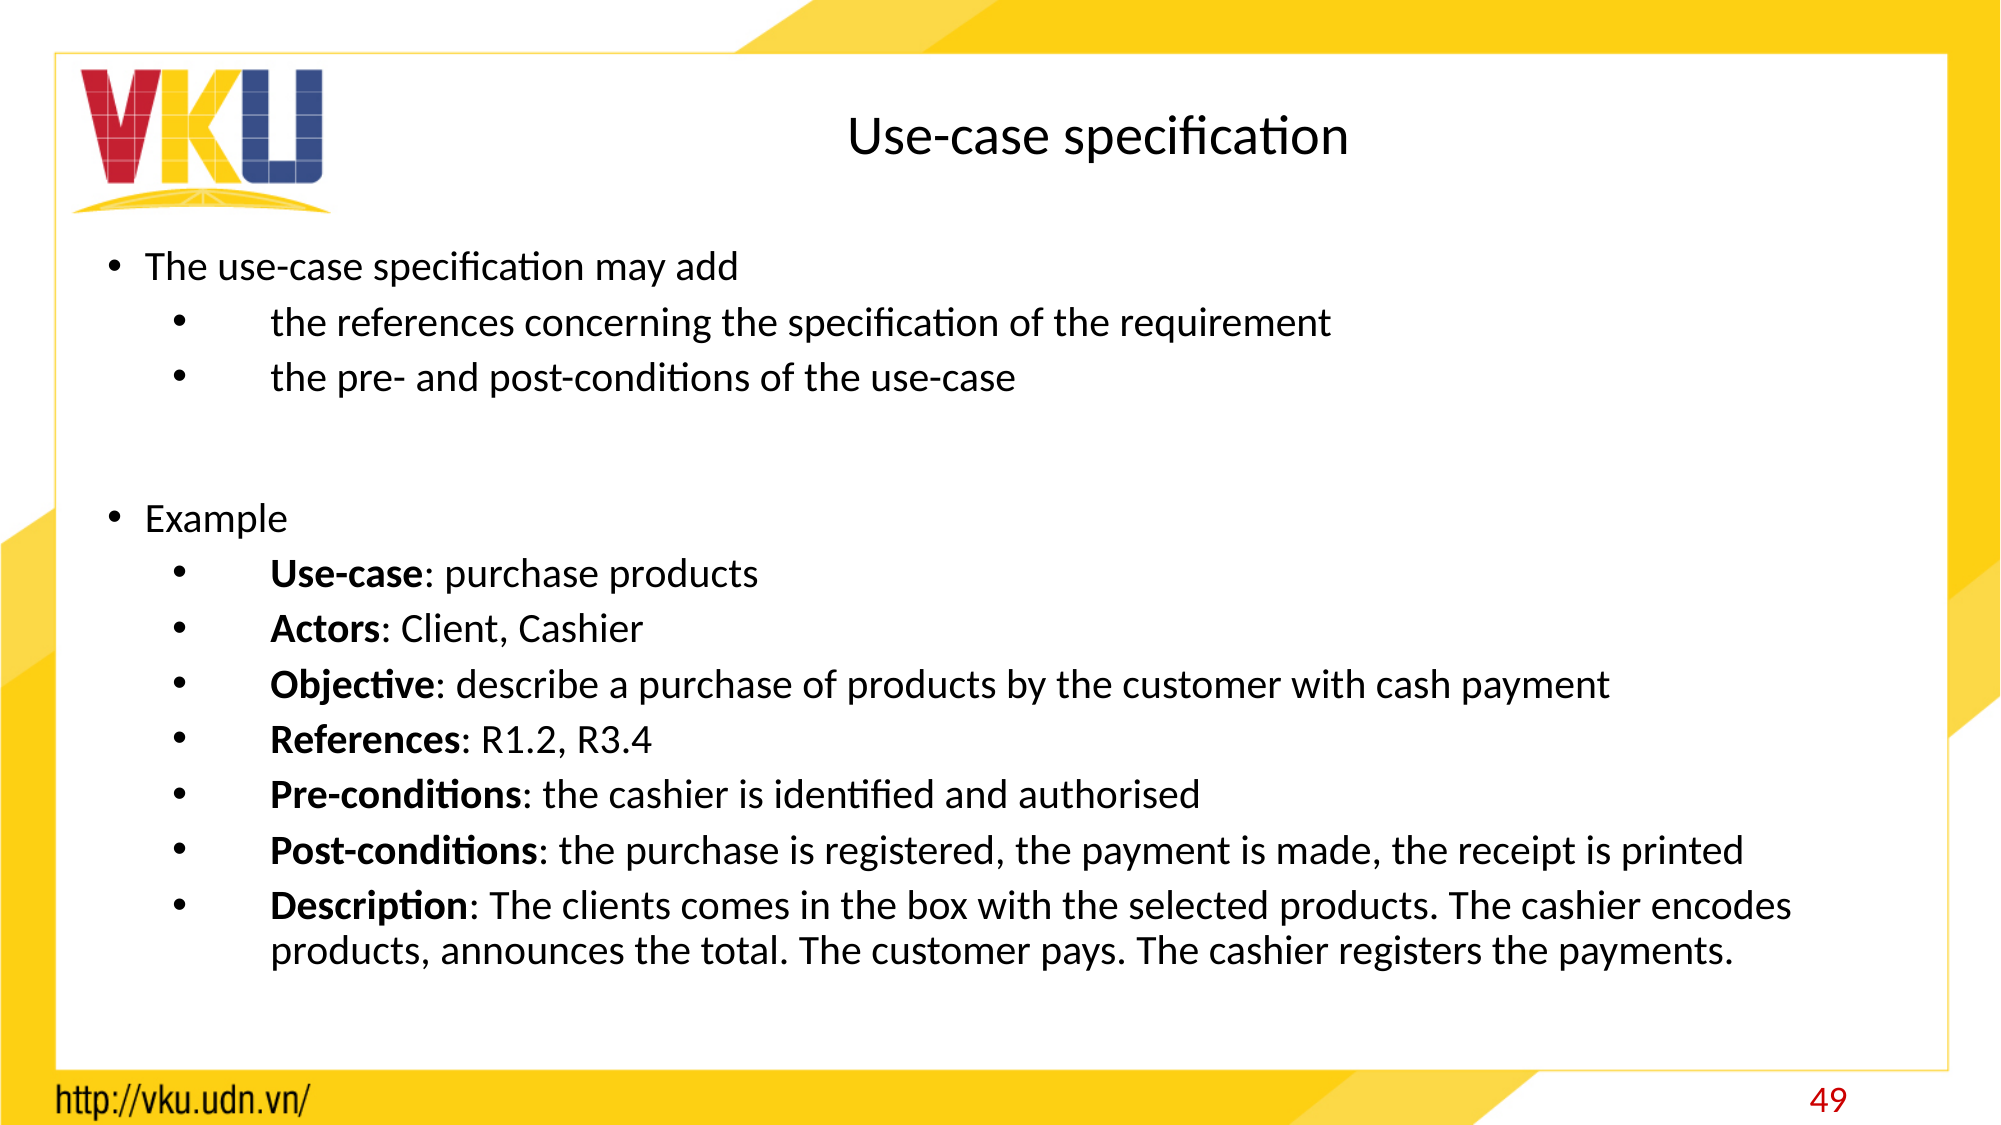

# Use-case specification
The use-case specification may add
the references concerning the specification of the requirement
the pre- and post-conditions of the use-case

Example
Use-case: purchase products
Actors: Client, Cashier
Objective: describe a purchase of products by the customer with cash payment
References: R1.2, R3.4
Pre-conditions: the cashier is identified and authorised
Post-conditions: the purchase is registered, the payment is made, the receipt is printed
Description: The clients comes in the box with the selected products. The cashier encodes products, announces the total. The customer pays. The cashier registers the payments.
49